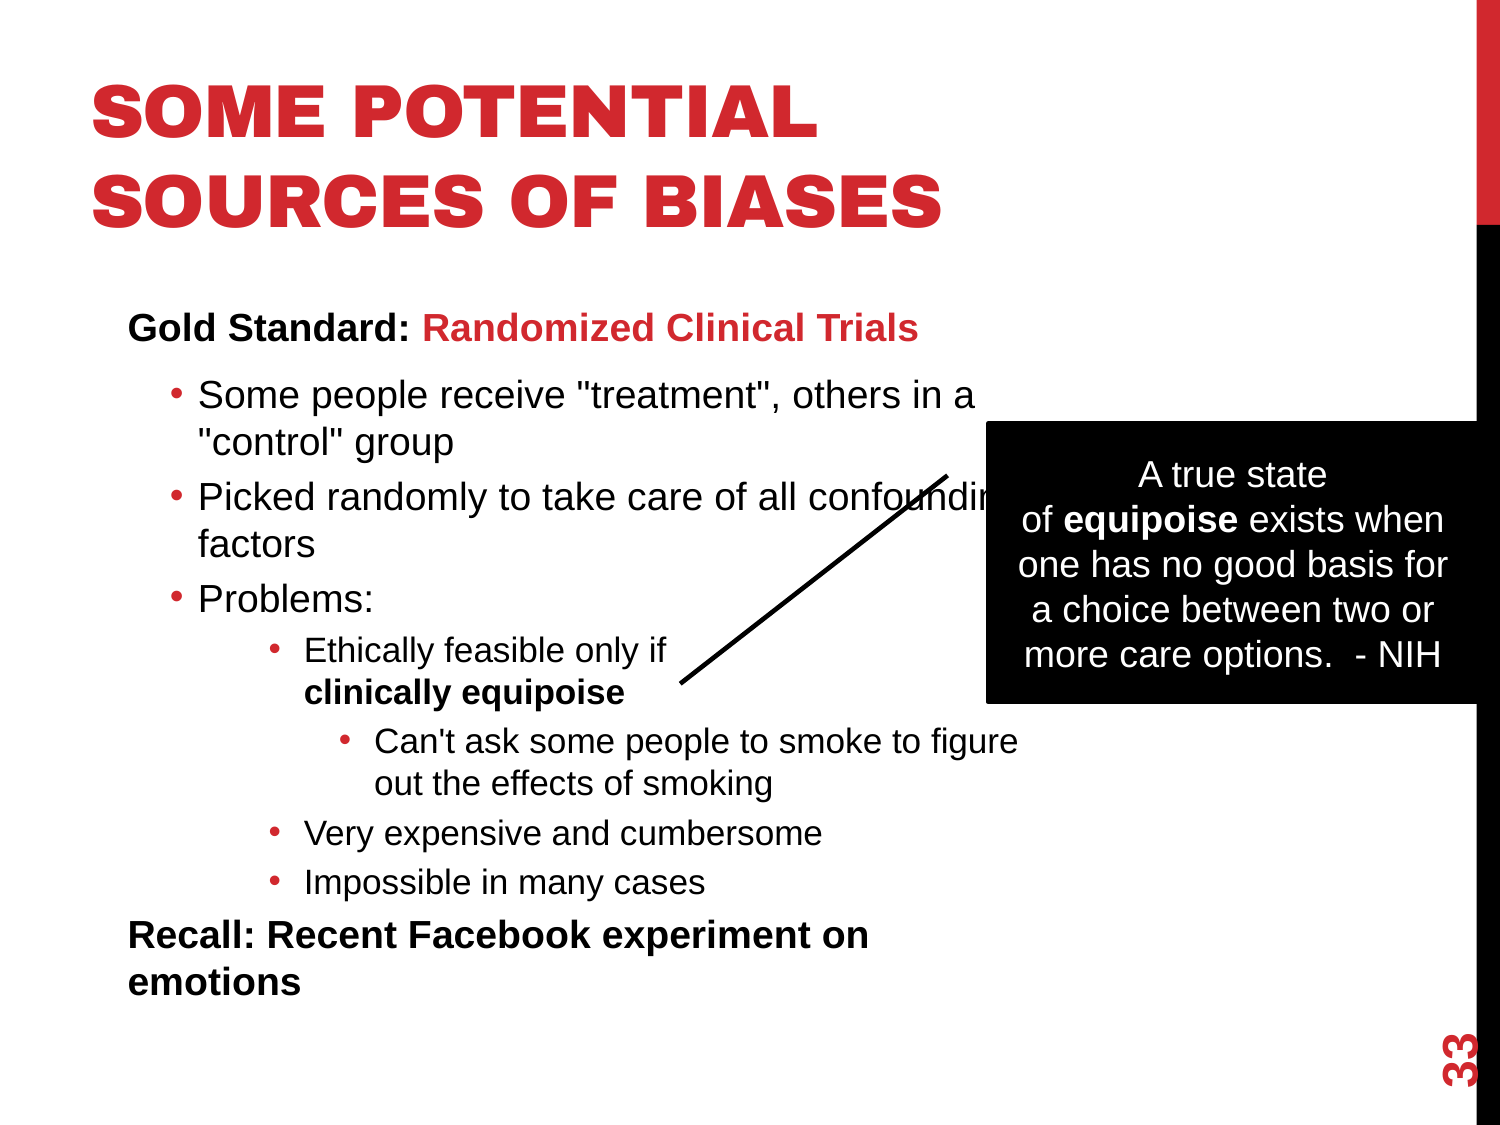

# Some Potential Sources of Biases
Gold Standard: Randomized Clinical Trials
Some people receive "treatment", others in a "control" group
Picked randomly to take care of all confounding factors
Problems:
Ethically feasible only if
clinically equipoise
Can't ask some people to smoke to figure out the effects of smoking
Very expensive and cumbersome
Impossible in many cases
Recall: Recent Facebook experiment on emotions
A true state of equipoise exists when one has no good basis for a choice between two or more care options.  - NIH
33